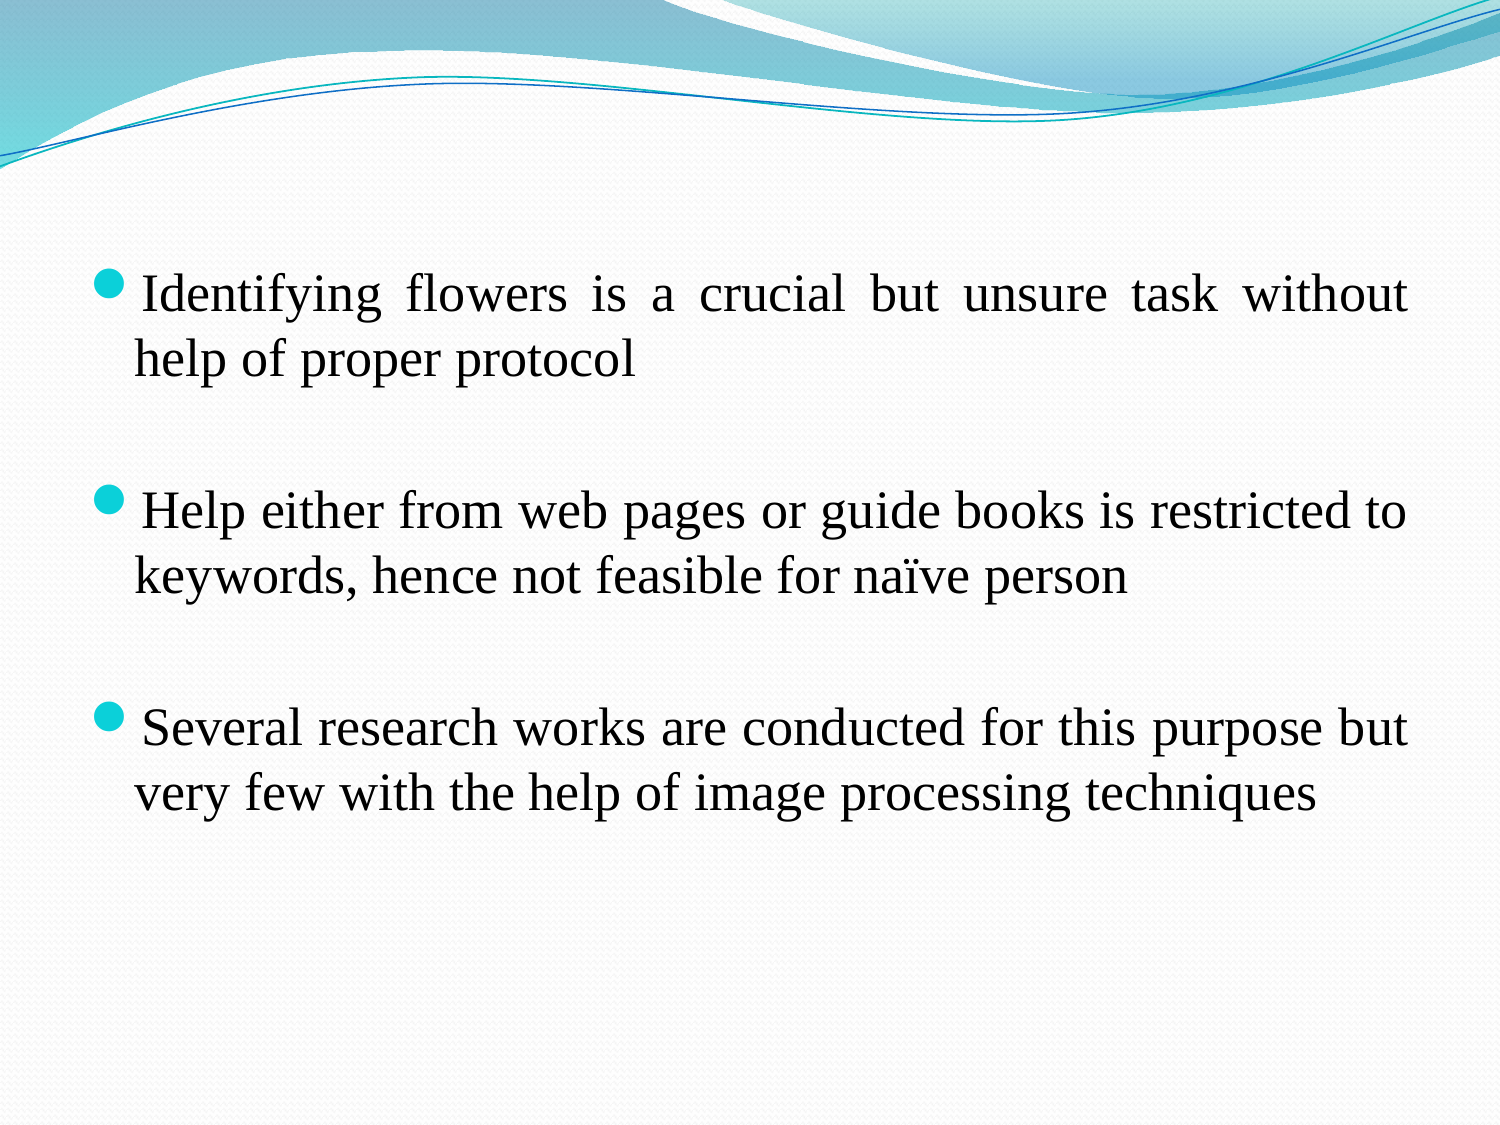

Identifying flowers is a crucial but unsure task without help of proper protocol

Help either from web pages or guide books is restricted to keywords, hence not feasible for naïve person

Several research works are conducted for this purpose but very few with the help of image processing techniques